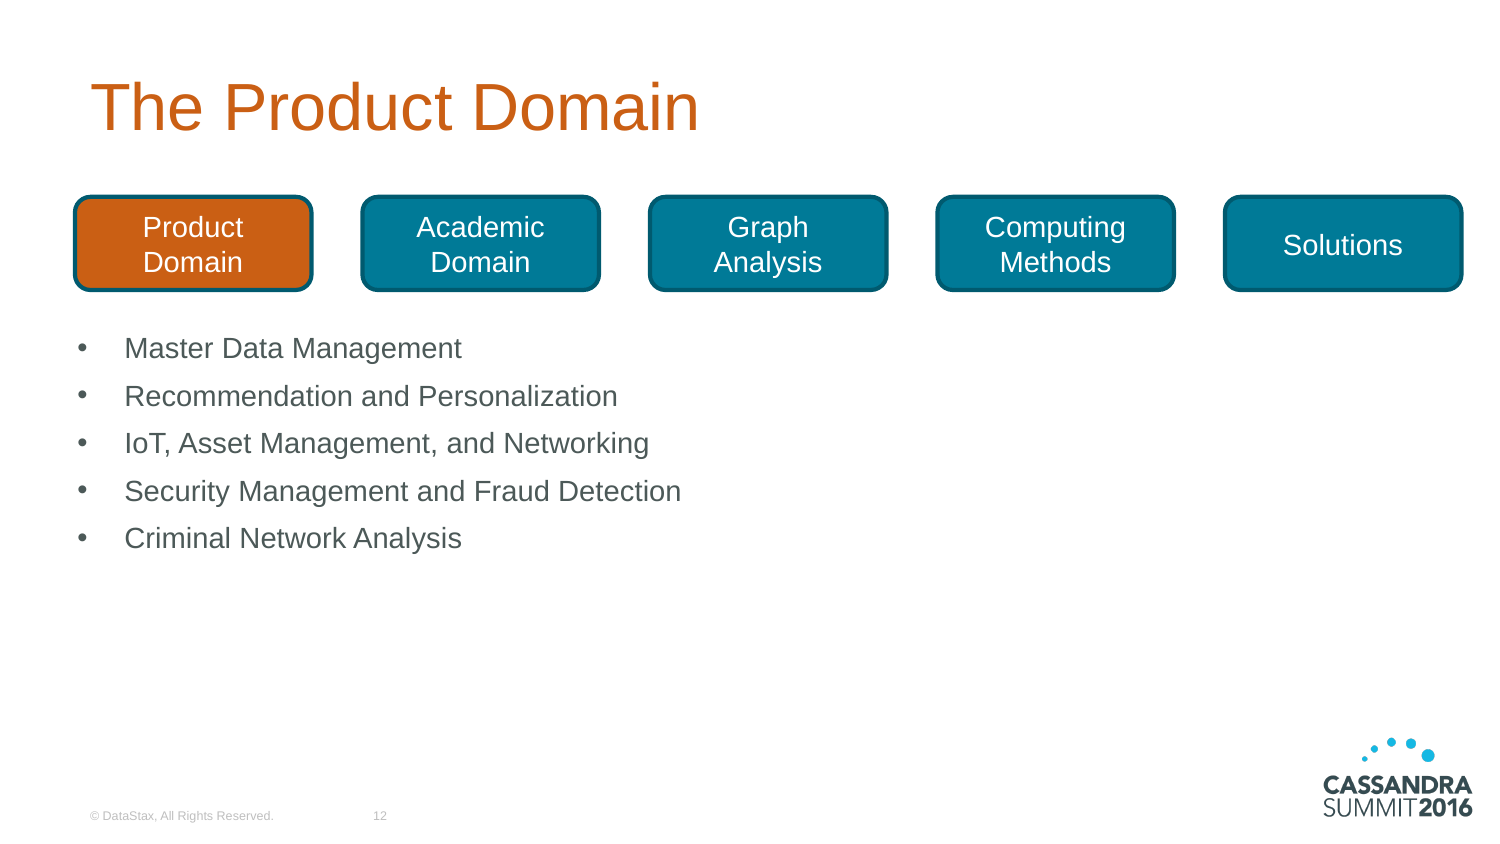

# The Product Domain
Product Domain
Academic Domain
Graph
Analysis
Computing
Methods
Solutions
Master Data Management
Recommendation and Personalization
IoT, Asset Management, and Networking
Security Management and Fraud Detection
Criminal Network Analysis
© DataStax, All Rights Reserved.
12